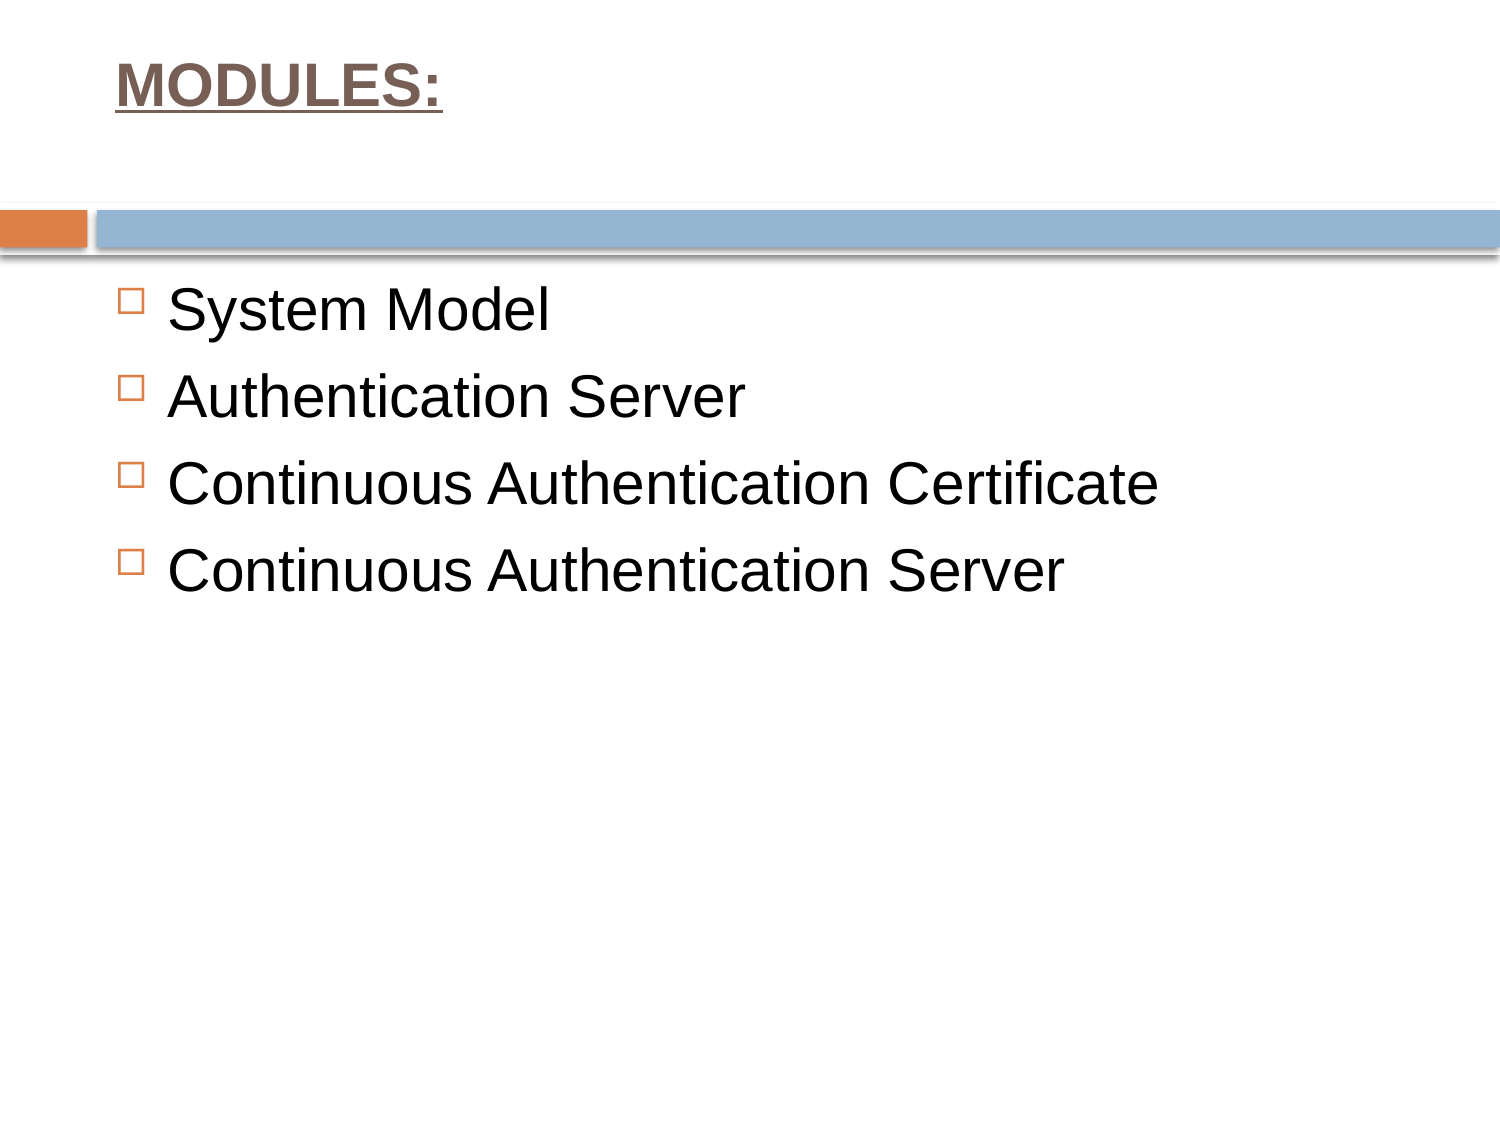

# MODULES:
System Model
Authentication Server
Continuous Authentication Certificate
Continuous Authentication Server